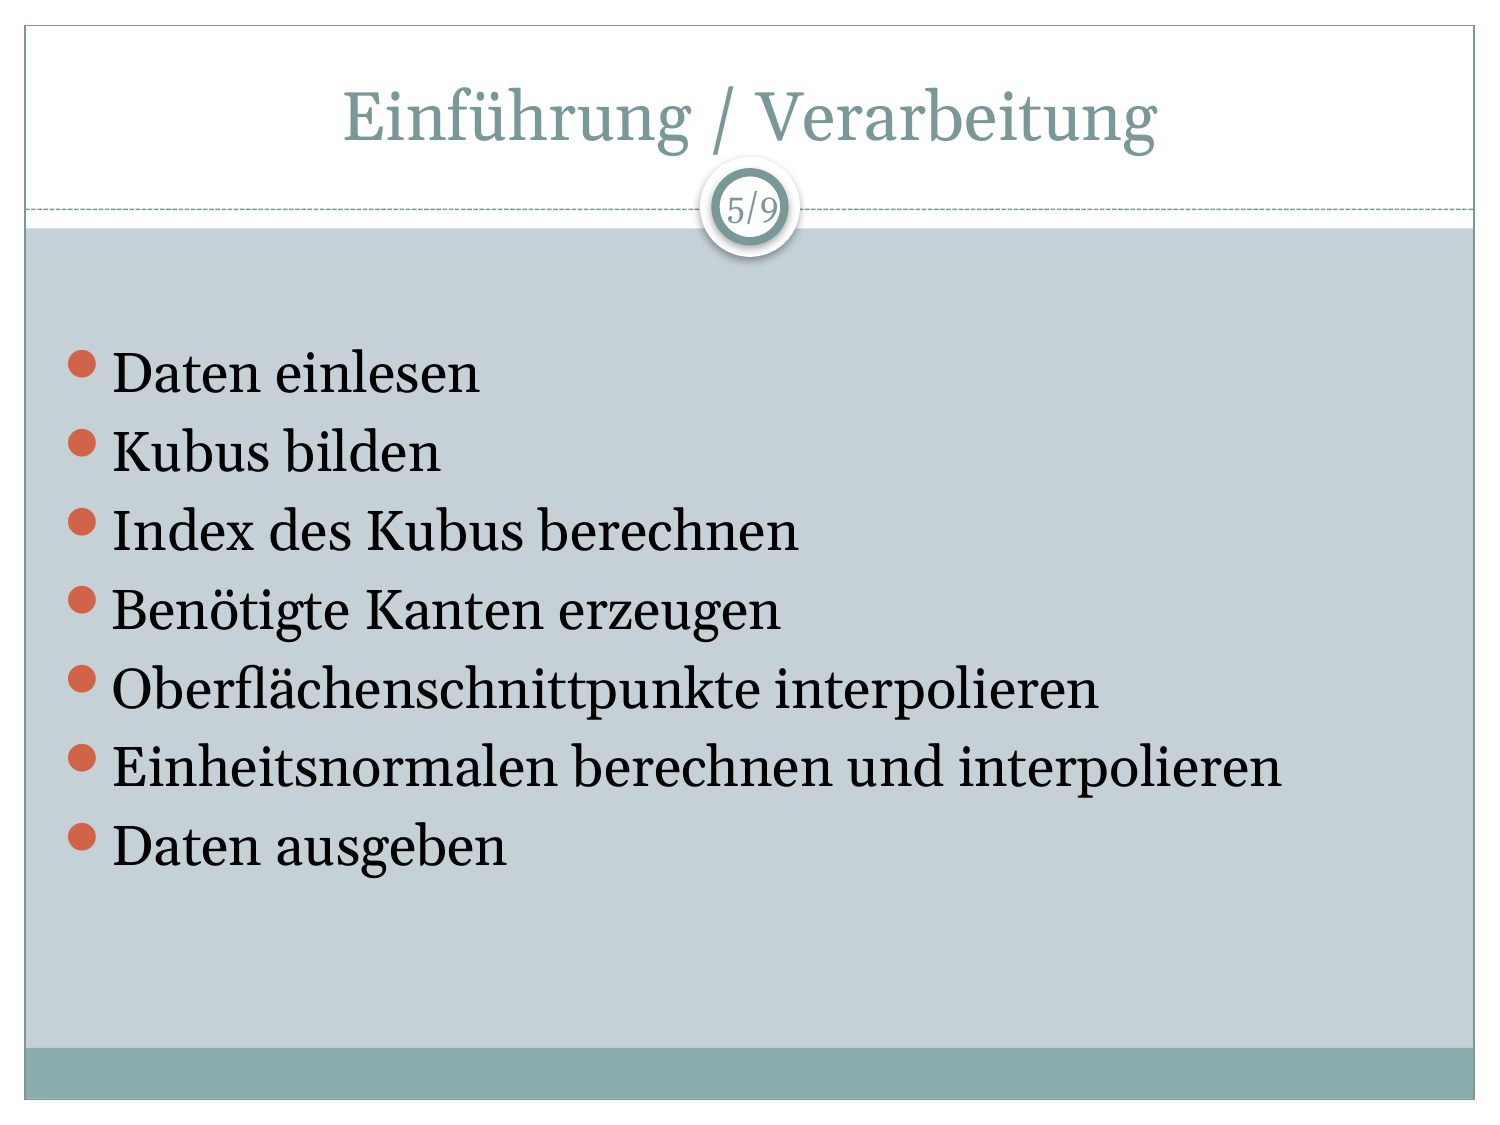

# Einführung / Verarbeitung
5/9

Daten einlesen
Kubus bilden
Index des Kubus berechnen
Benötigte Kanten erzeugen
Oberflächenschnittpunkte interpolieren
Einheitsnormalen berechnen und interpolieren
Daten ausgeben